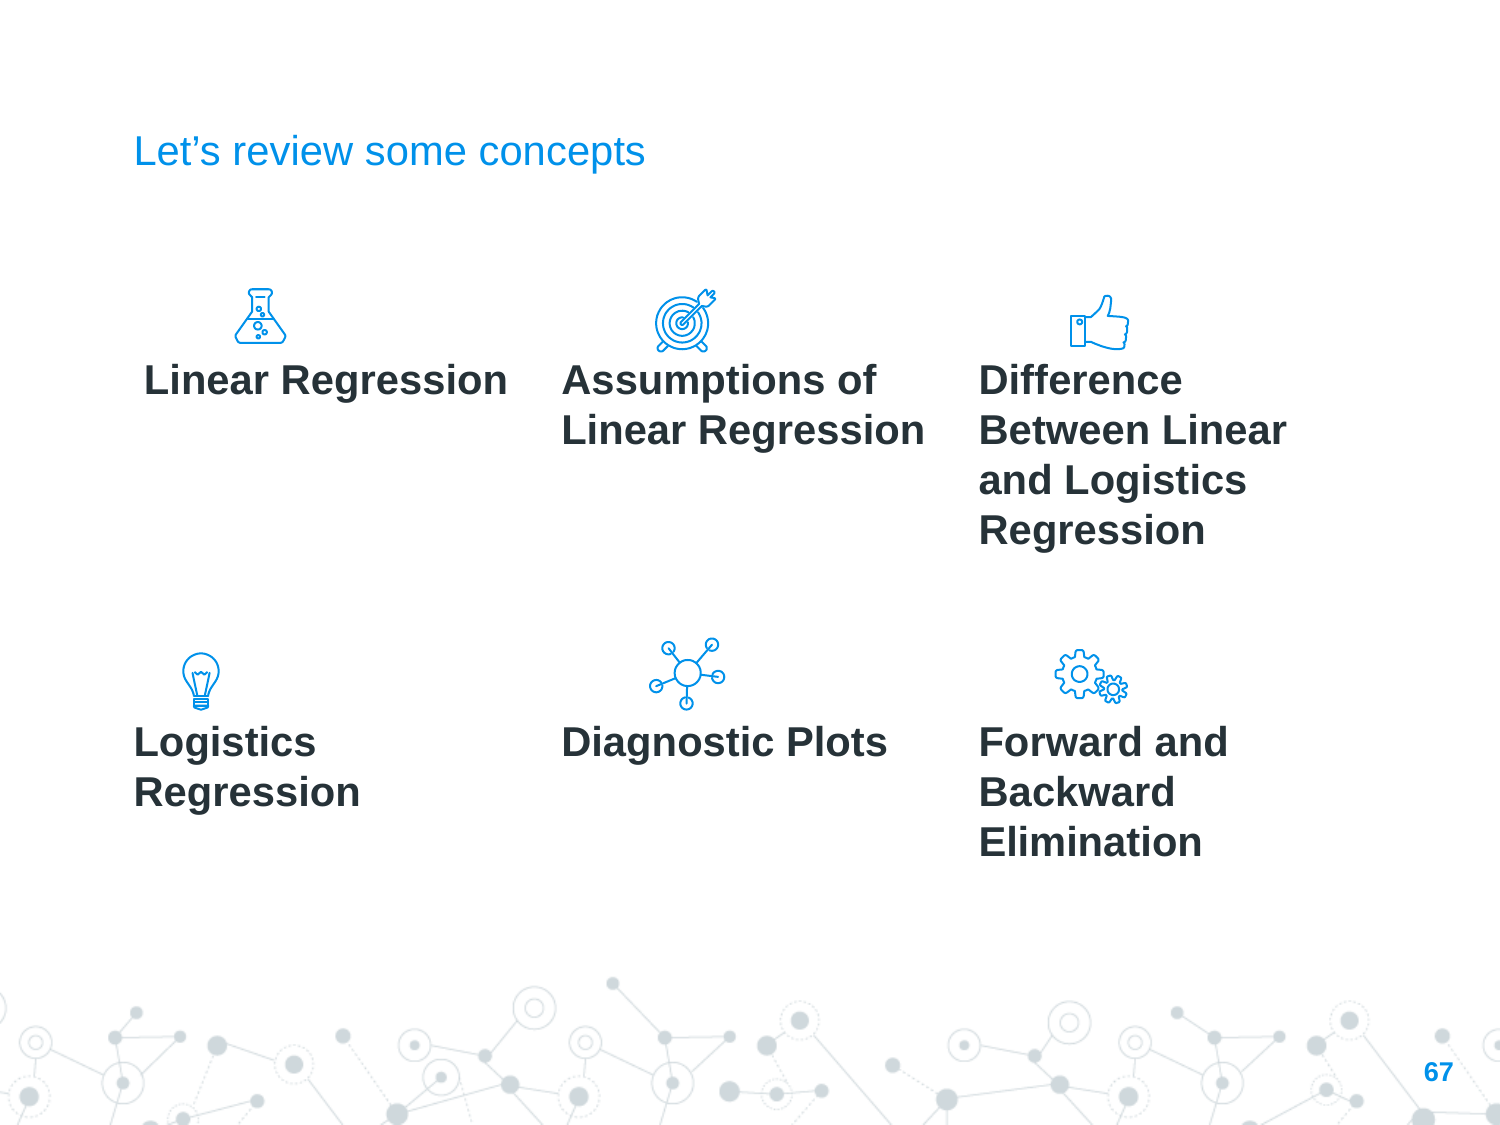

# Let’s review some concepts

Linear Regression
Assumptions of Linear Regression
Difference Between Linear and Logistics Regression

Logistics Regression
Diagnostic Plots
Forward and Backward Elimination
67